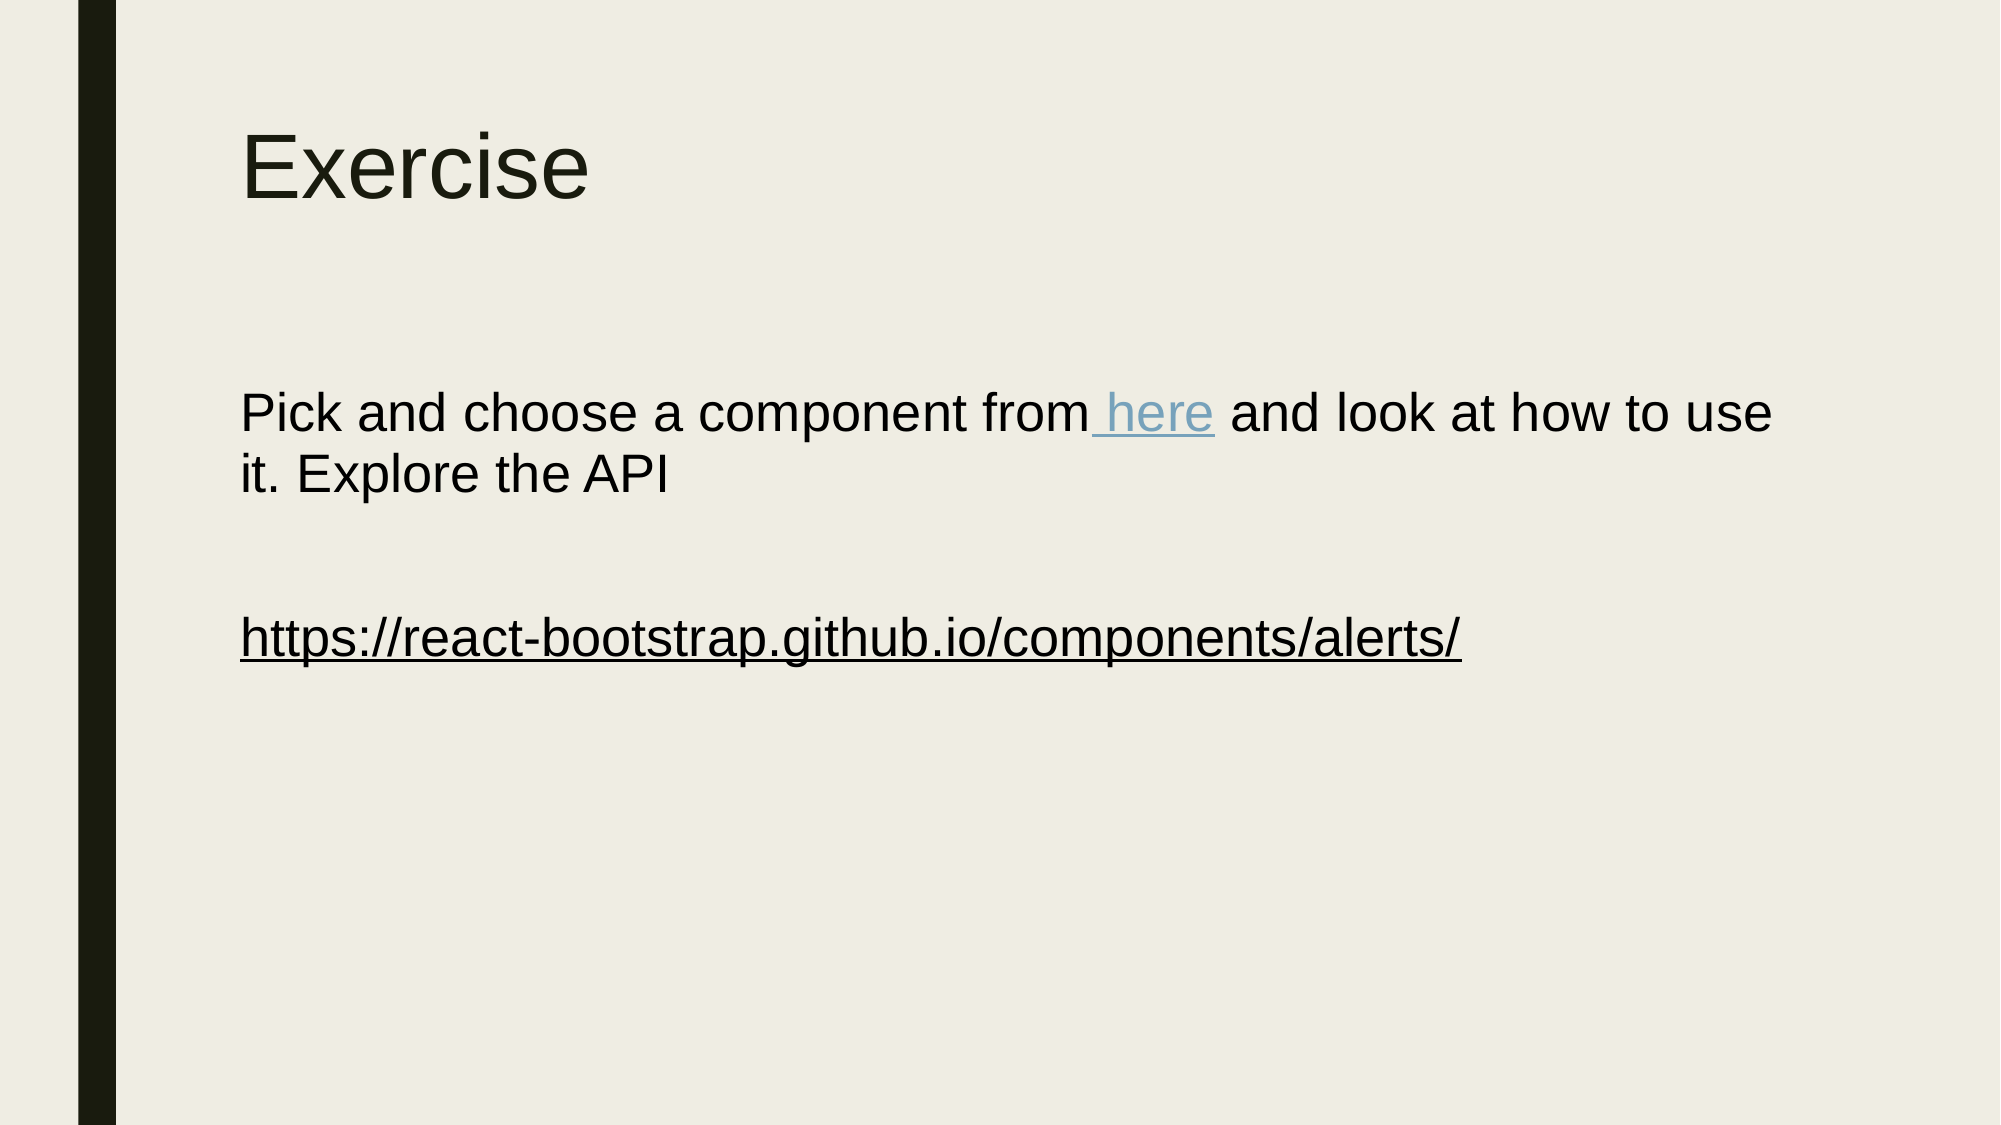

# Exercise
Pick and choose a component from here and look at how to use it. Explore the API

https://react-bootstrap.github.io/components/alerts/